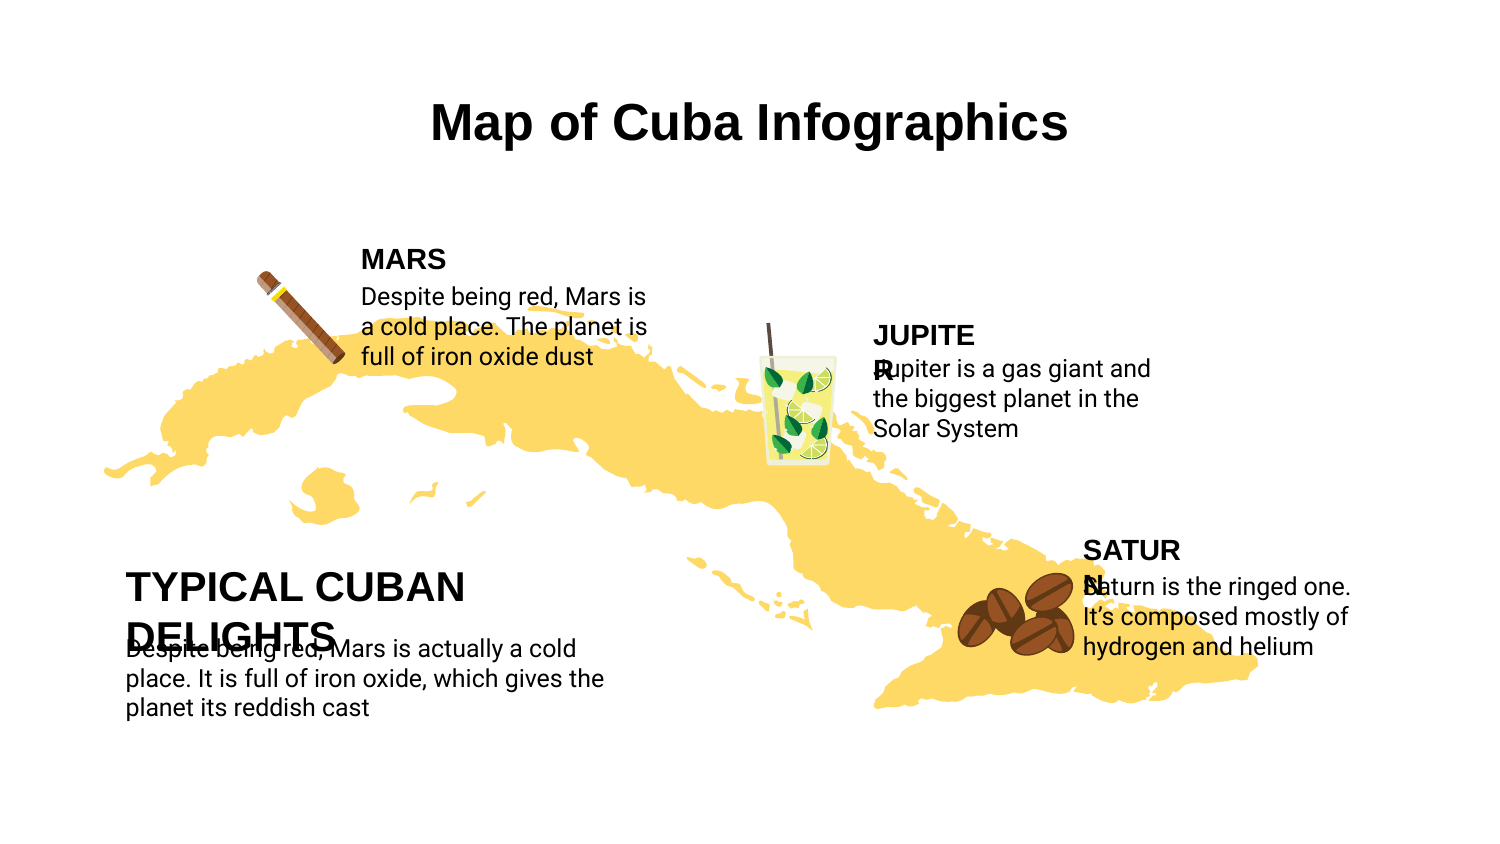

# Map of Cuba Infographics

MARS
Despite being red, Mars is a cold place. The planet is full of iron oxide dust

JUPITER

Jupiter is a gas giant and the biggest planet in the Solar System

SATURN
Saturn is the ringed one. It’s composed mostly of hydrogen and helium

TYPICAL CUBAN DELIGHTS
Despite being red, Mars is actually a cold place. It is full of iron oxide, which gives the planet its reddish cast